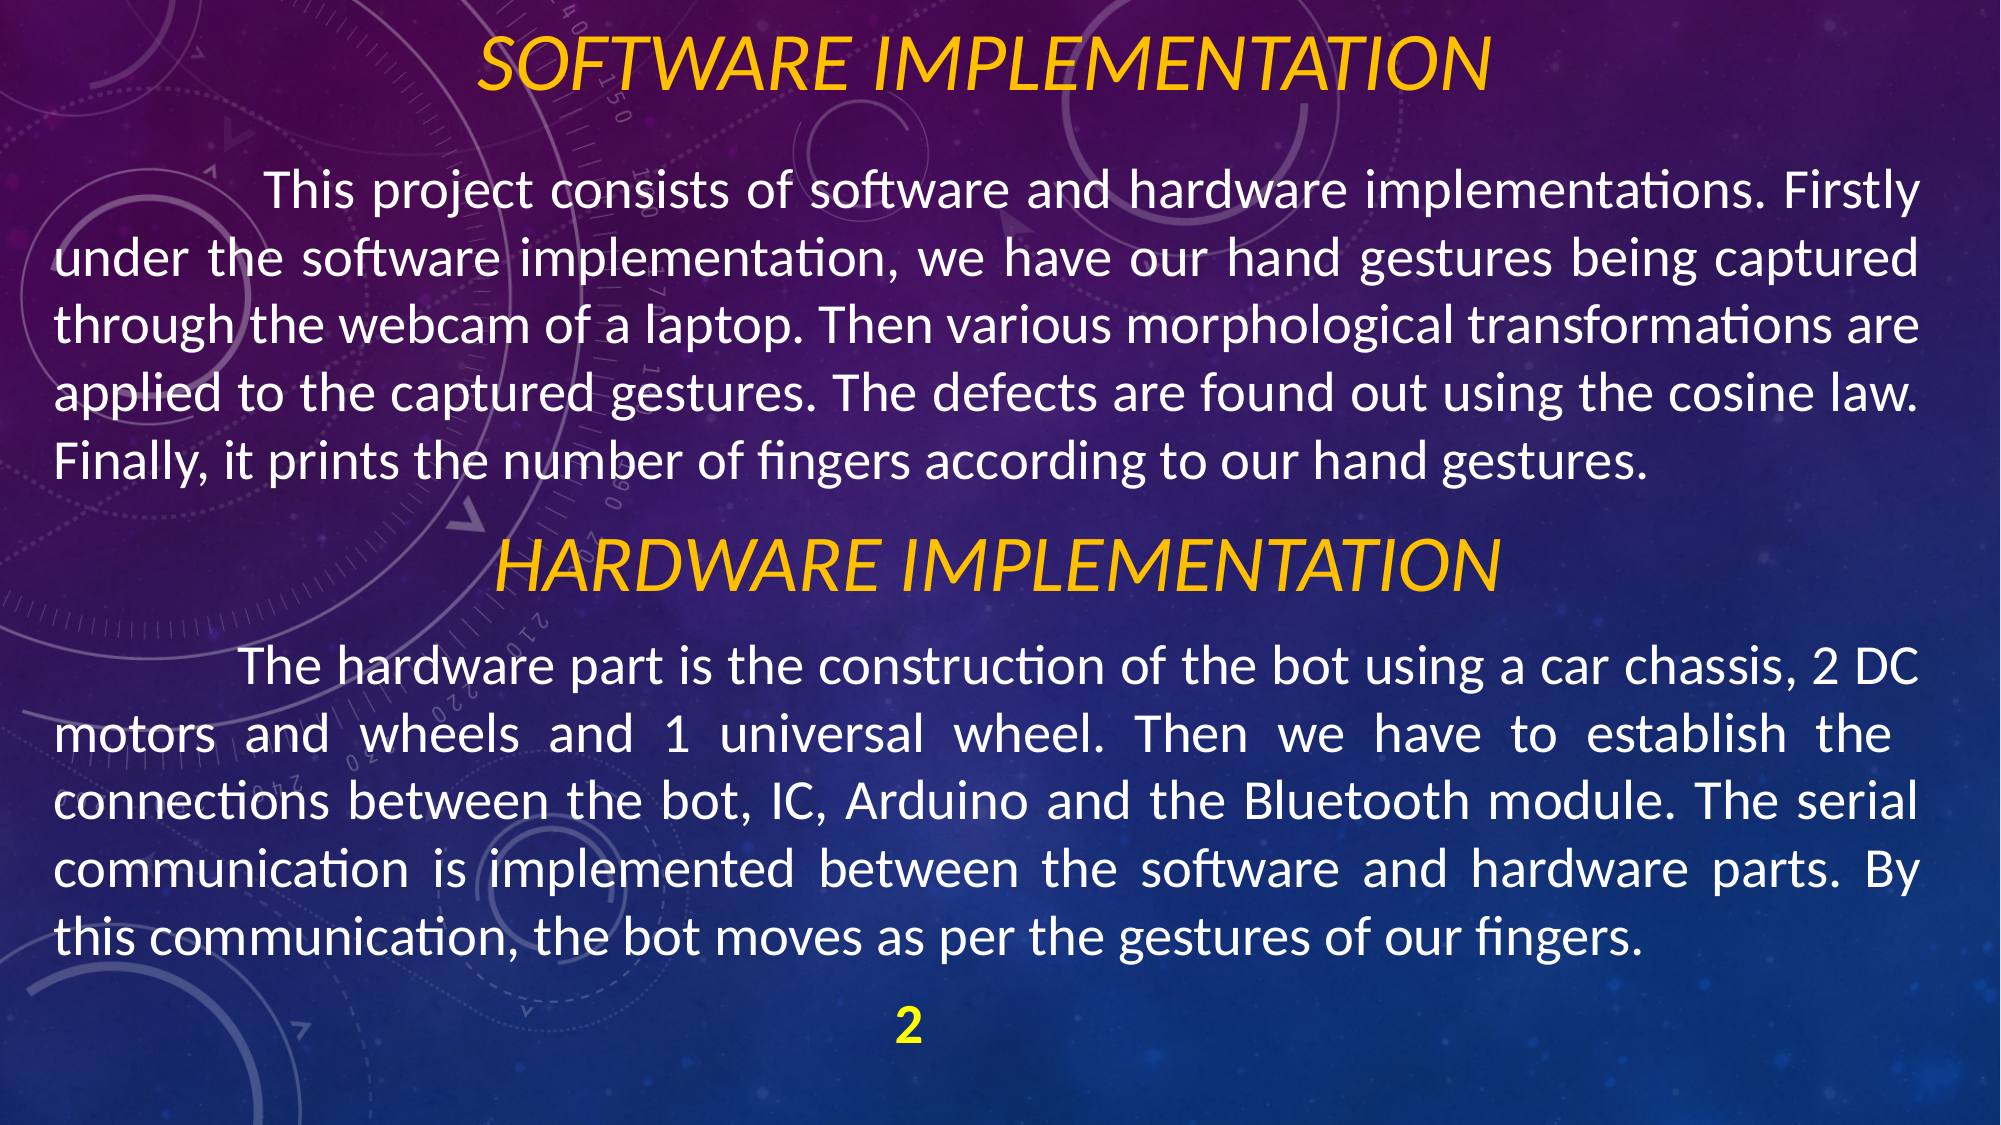

SOFTWARE IMPLEMENTATION
                  This project consists of software and hardware implementations. Firstly under the software implementation, we have our hand gestures being captured through the webcam of a laptop. Then various morphological transformations are applied to the captured gestures. The defects are found out using the cosine law. Finally, it prints the number of fingers according to our hand gestures.
                                        HARDWARE IMPLEMENTATION
               The hardware part is the construction of the bot using a car chassis, 2 DC motors and wheels and 1 universal wheel. Then we have to establish the  connections between the bot, IC, Arduino and the Bluetooth module. The serial communication is implemented between the software and hardware parts. By this communication, the bot moves as per the gestures of our fingers.
                                                                  2